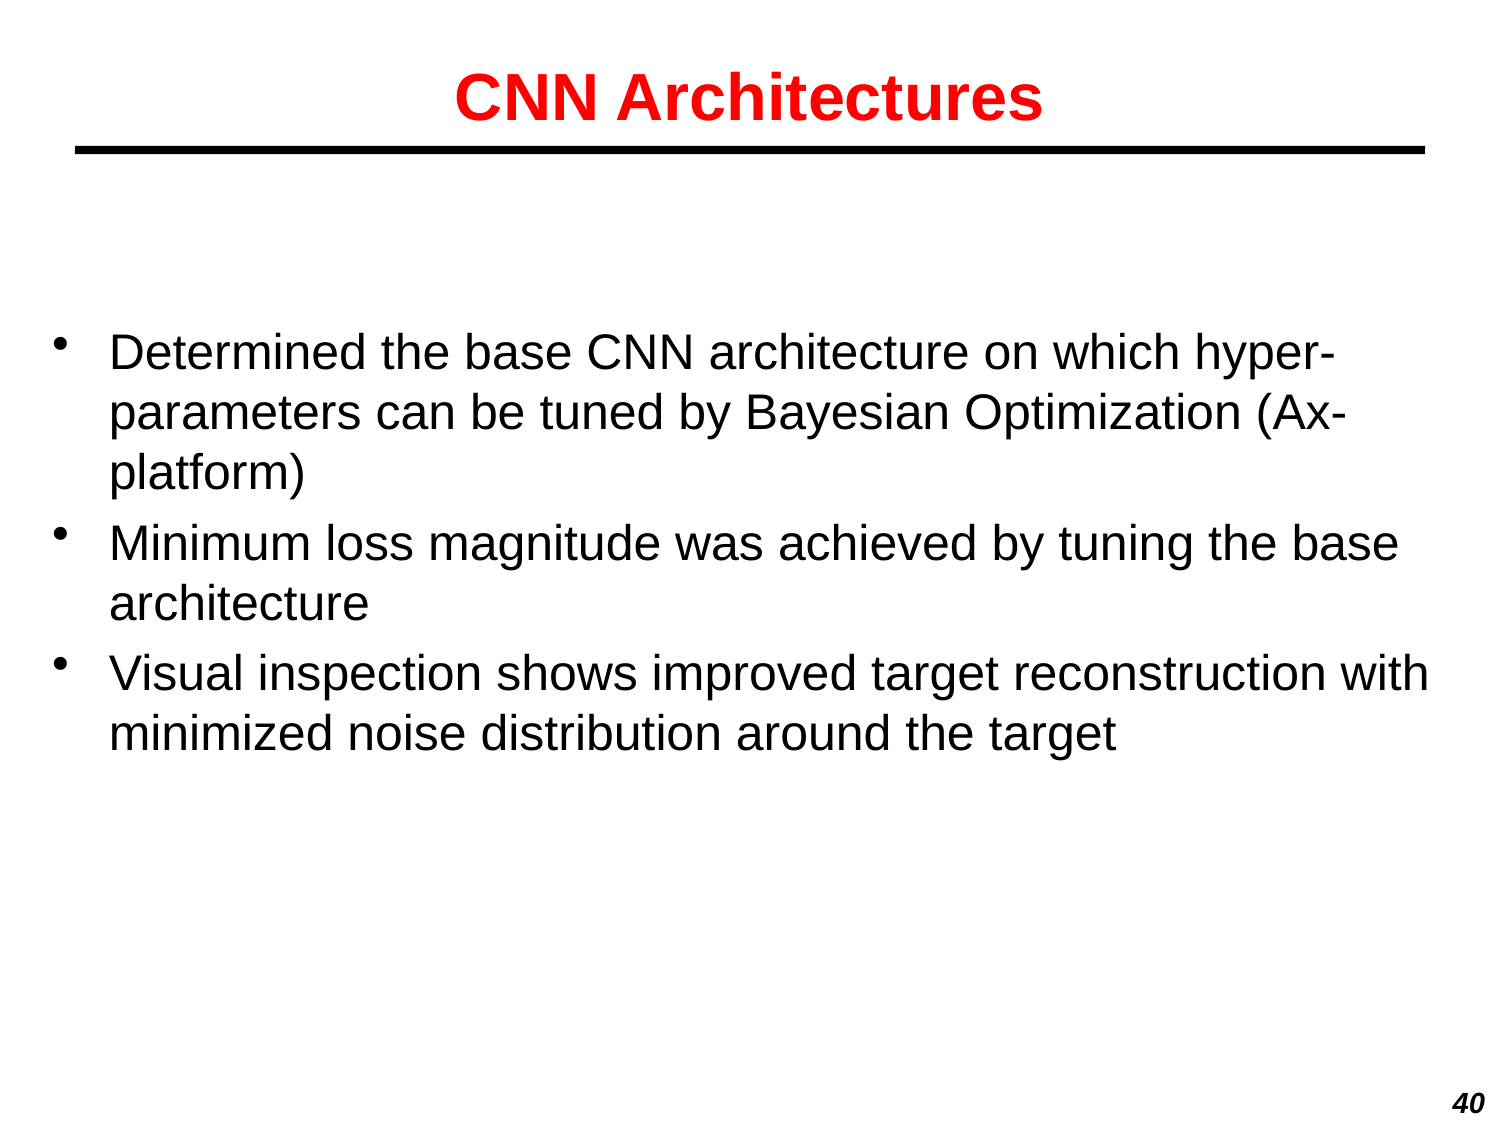

# CNN Architectures
Determined the base CNN architecture on which hyper-parameters can be tuned by Bayesian Optimization (Ax- platform)
Minimum loss magnitude was achieved by tuning the base architecture
Visual inspection shows improved target reconstruction with minimized noise distribution around the target